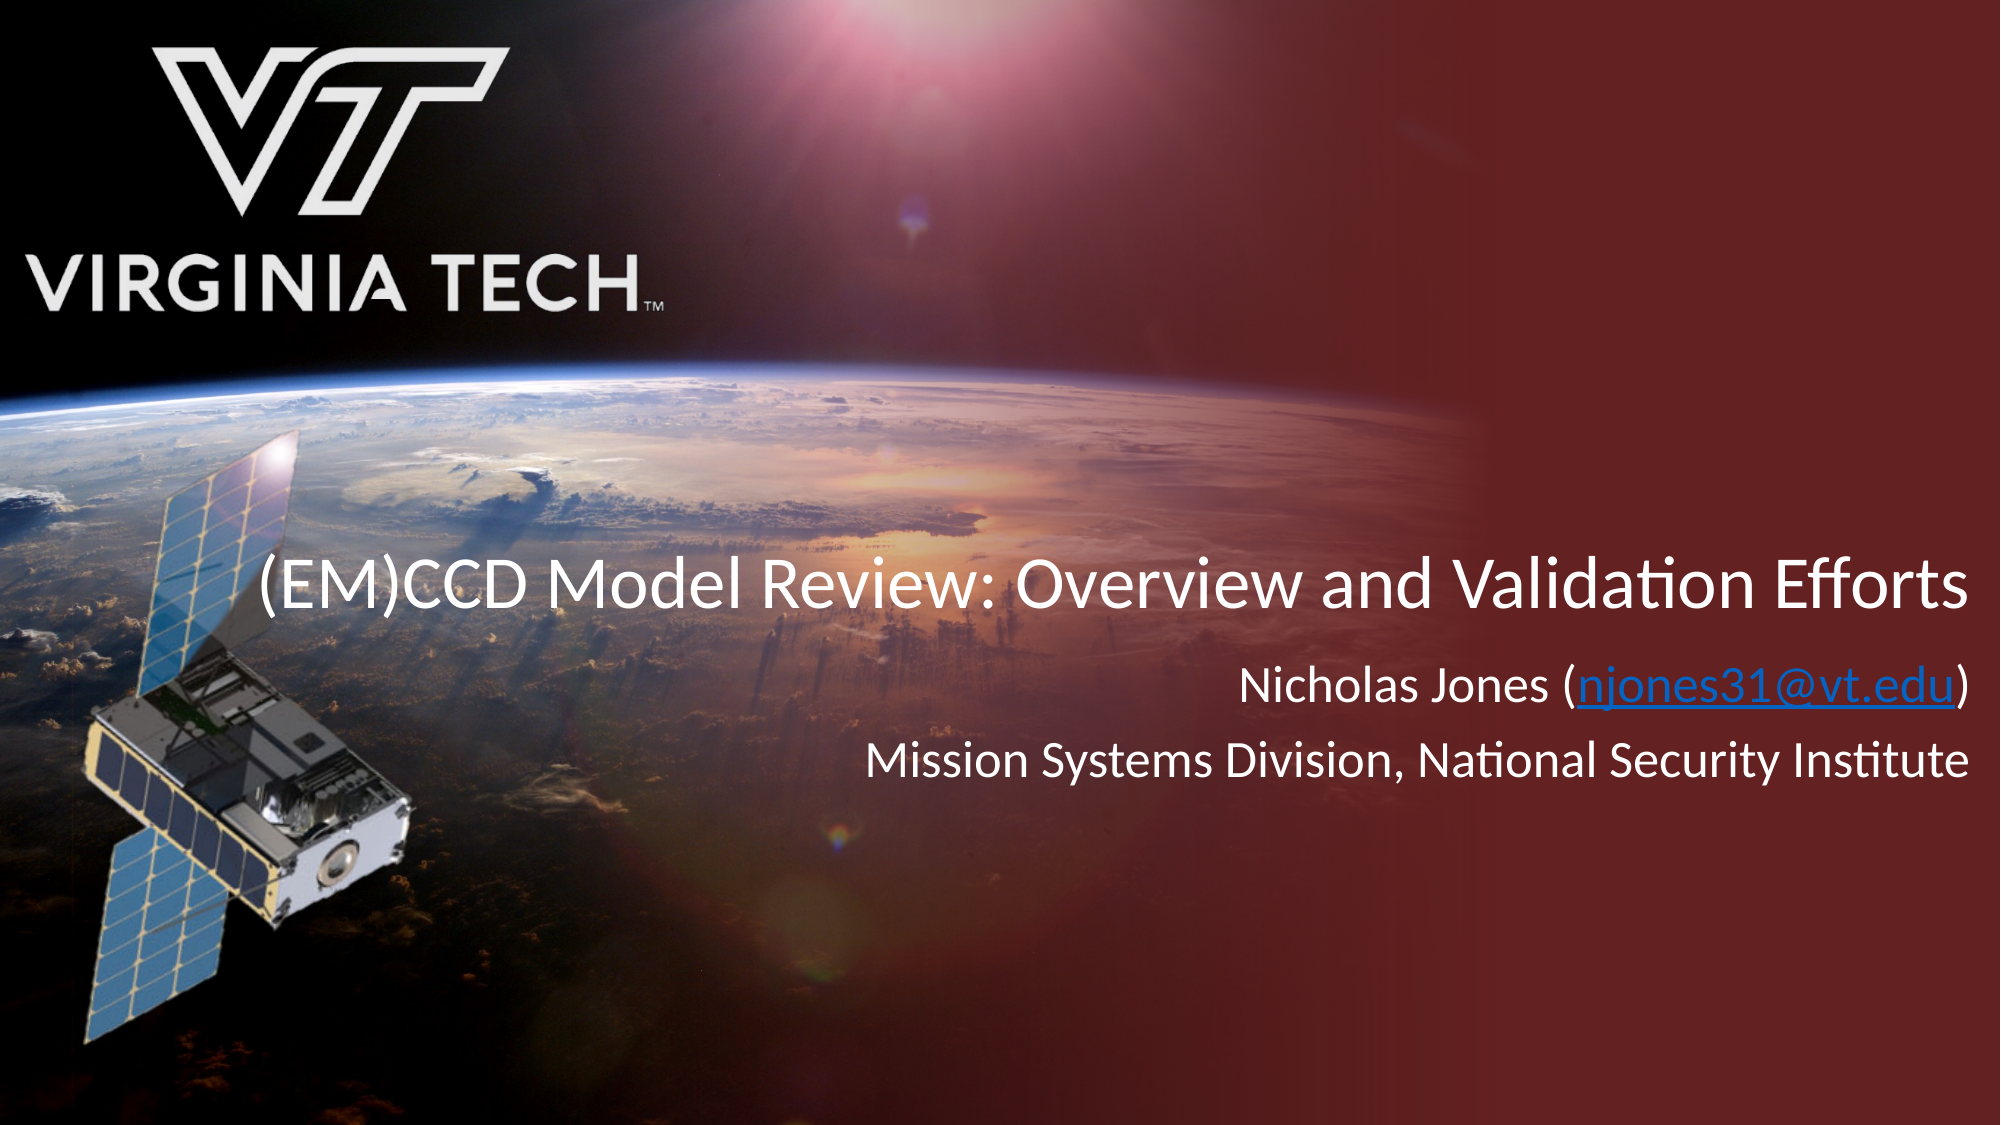

# (EM)CCD Model Review: Overview and Validation Efforts
Nicholas Jones (njones31@vt.edu)
Mission Systems Division, National Security Institute